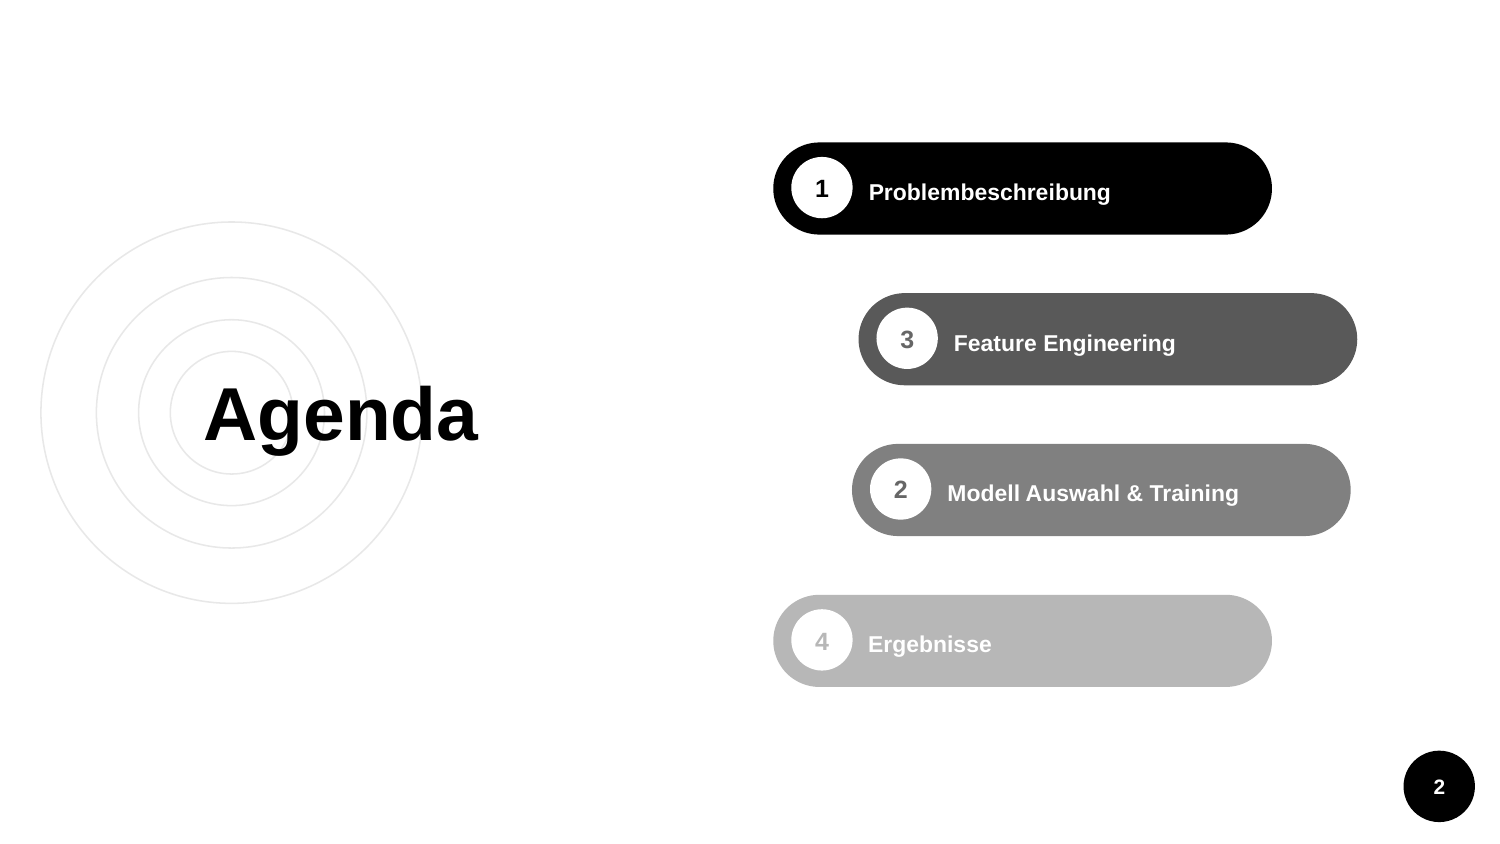

Problembeschreibung
1

Feature Engineering
3
# Agenda

Modell Auswahl & Training
2

Ergebnisse
4
2